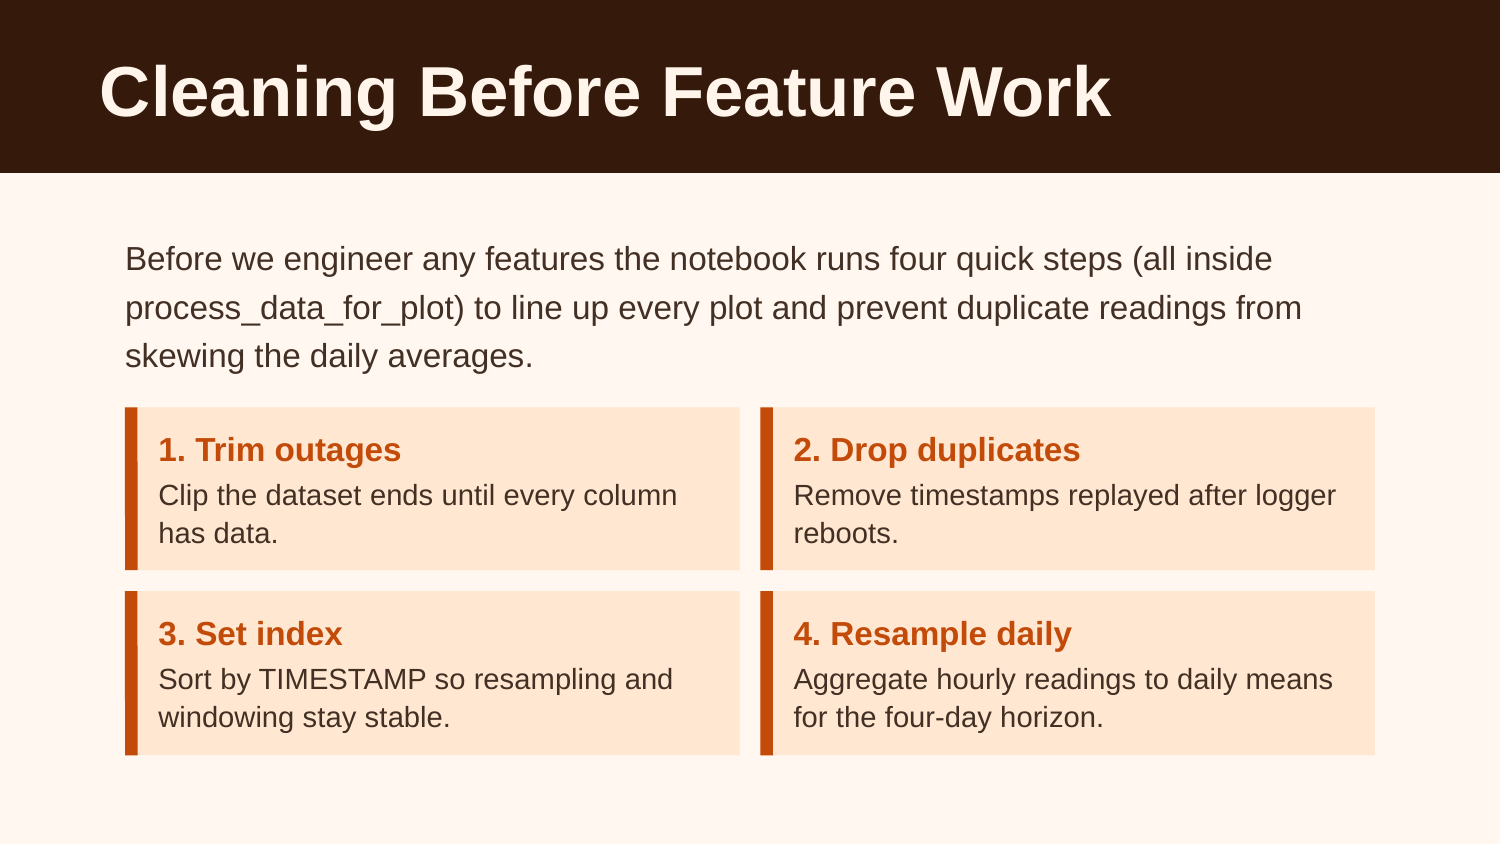

Cleaning Before Feature Work
Before we engineer any features the notebook runs four quick steps (all inside process_data_for_plot) to line up every plot and prevent duplicate readings from skewing the daily averages.

1. Trim outages
2. Drop duplicates
Clip the dataset ends until every column has data.
Remove timestamps replayed after logger reboots.

3. Set index
4. Resample daily
Sort by TIMESTAMP so resampling and windowing stay stable.
Aggregate hourly readings to daily means for the four-day horizon.